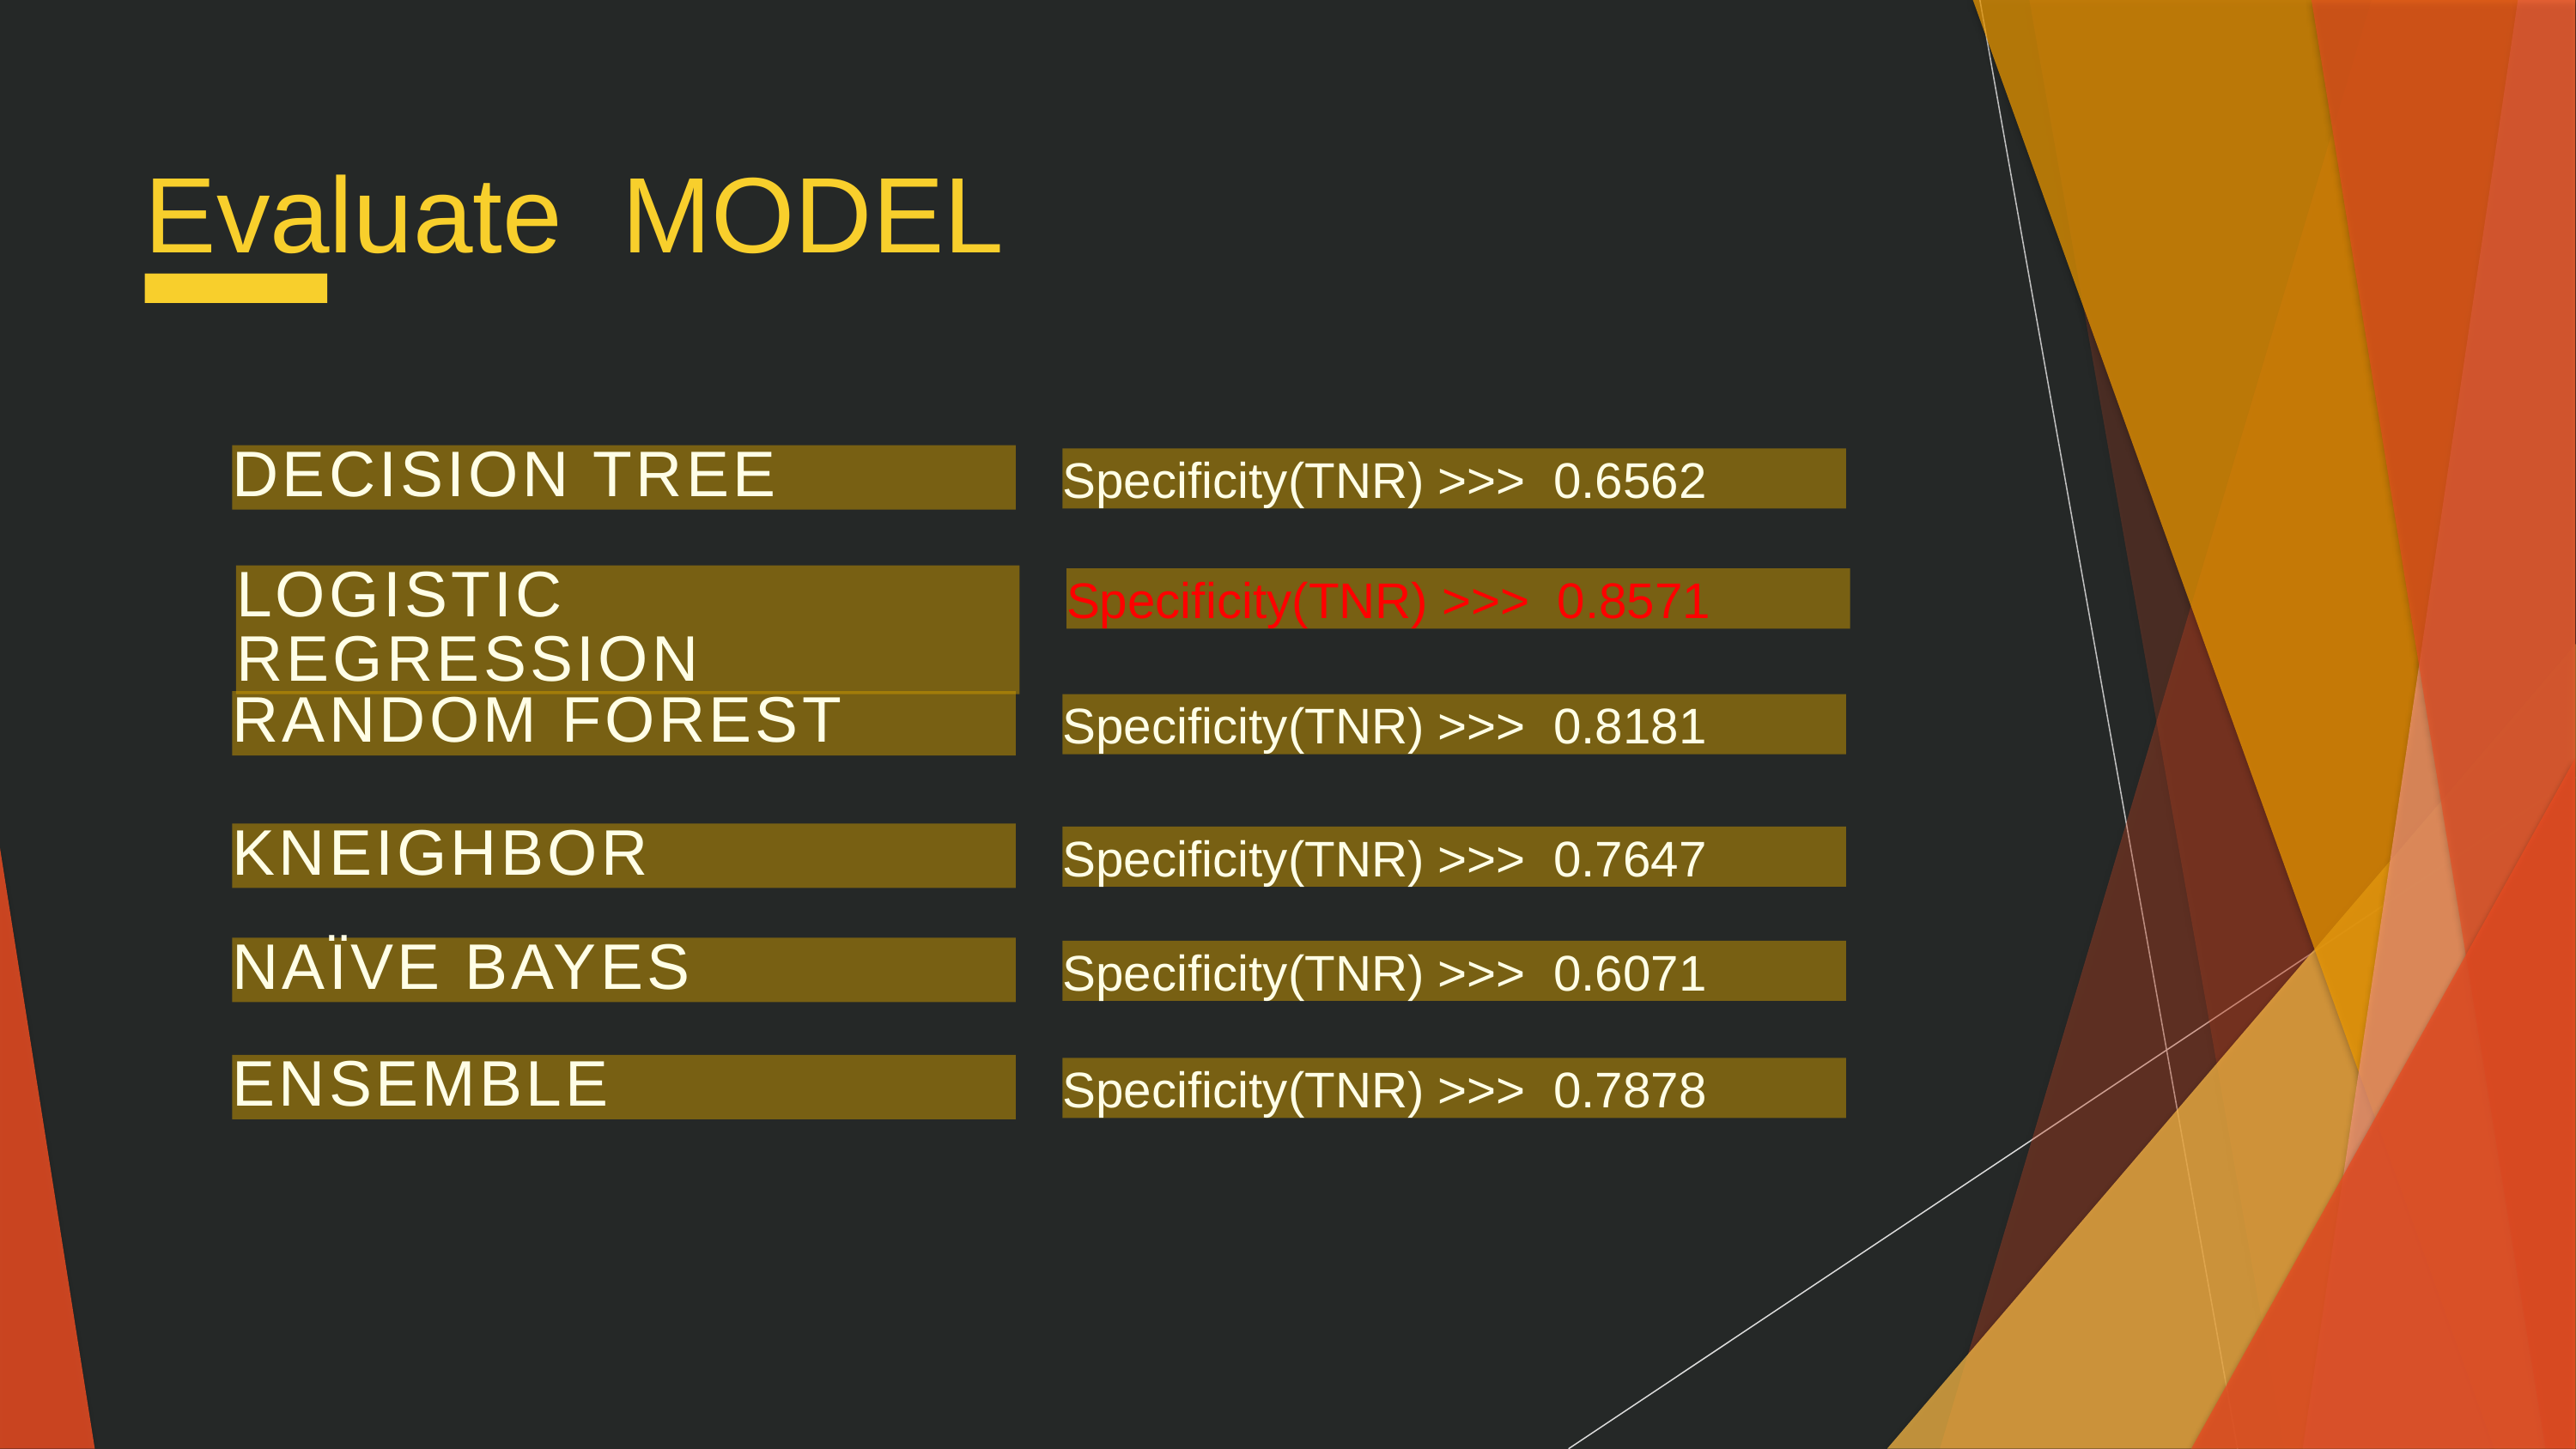

Evaluate  MODEL

DECISION TREE
Specificity(TNR) >>>  0.6562
LOGISTIC REGRESSION
Specificity(TNR) >>>  0.8571
RANDOM FOREST
Specificity(TNR) >>>  0.8181
KNEIGHBOR
Specificity(TNR) >>>  0.7647
NAÏVE BAYES
Specificity(TNR) >>>  0.6071
ENSEMBLE
Specificity(TNR) >>>  0.7878